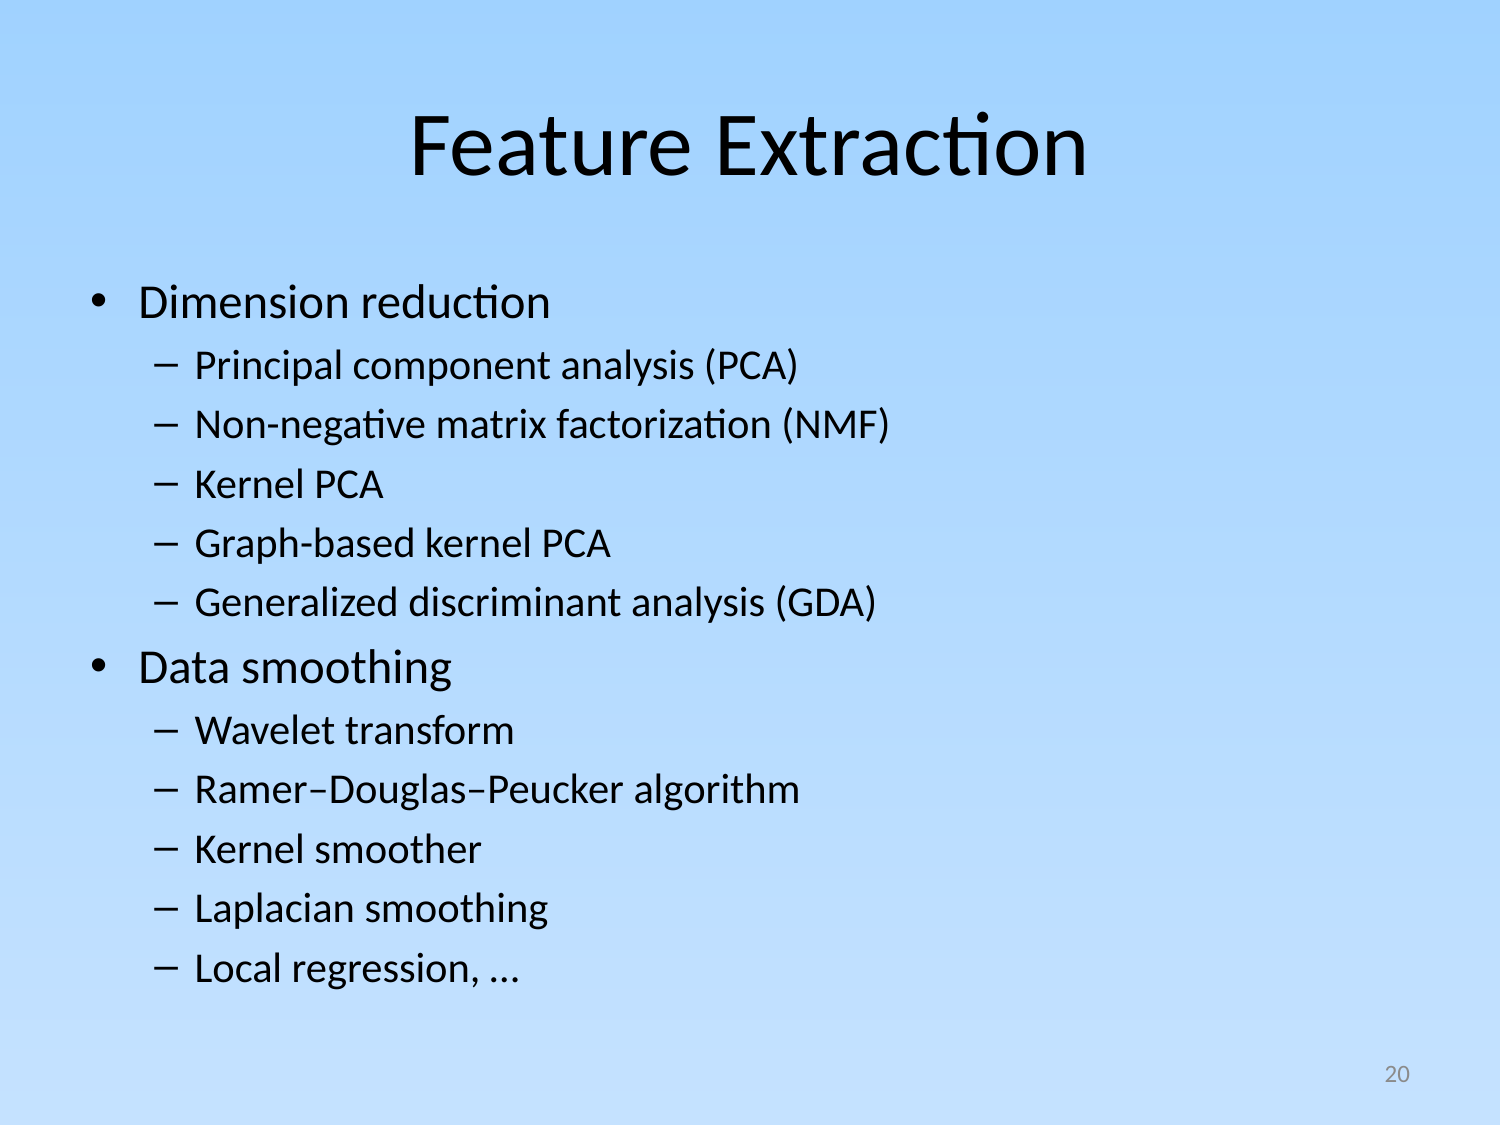

# Feature Extraction
Dimension reduction
Principal component analysis (PCA)
Non-negative matrix factorization (NMF)
Kernel PCA
Graph-based kernel PCA
Generalized discriminant analysis (GDA)
Data smoothing
Wavelet transform
Ramer–Douglas–Peucker algorithm
Kernel smoother
Laplacian smoothing
Local regression, …
20